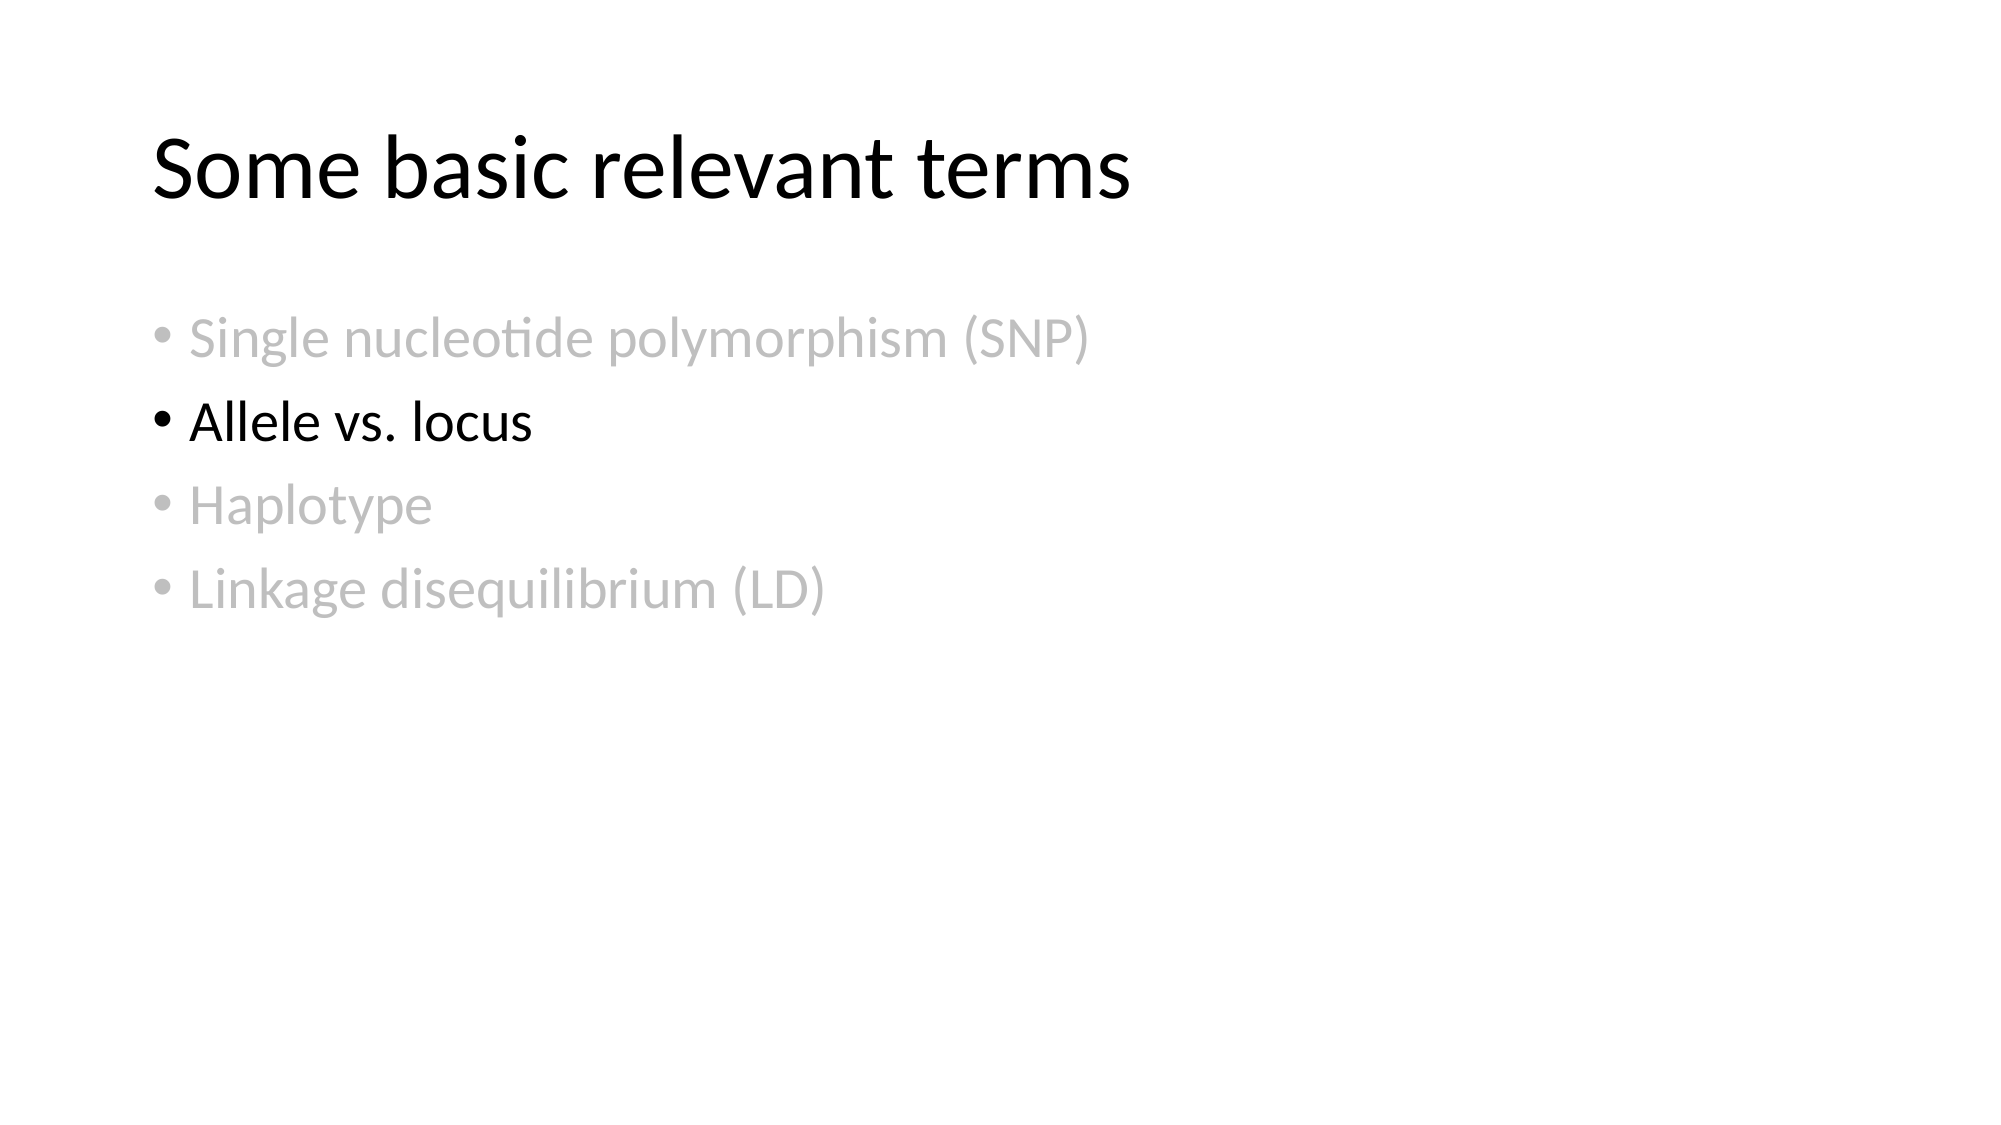

# Some basic relevant terms
Single nucleotide polymorphism (SNP)
Allele vs. locus
Haplotype
Linkage disequilibrium (LD)